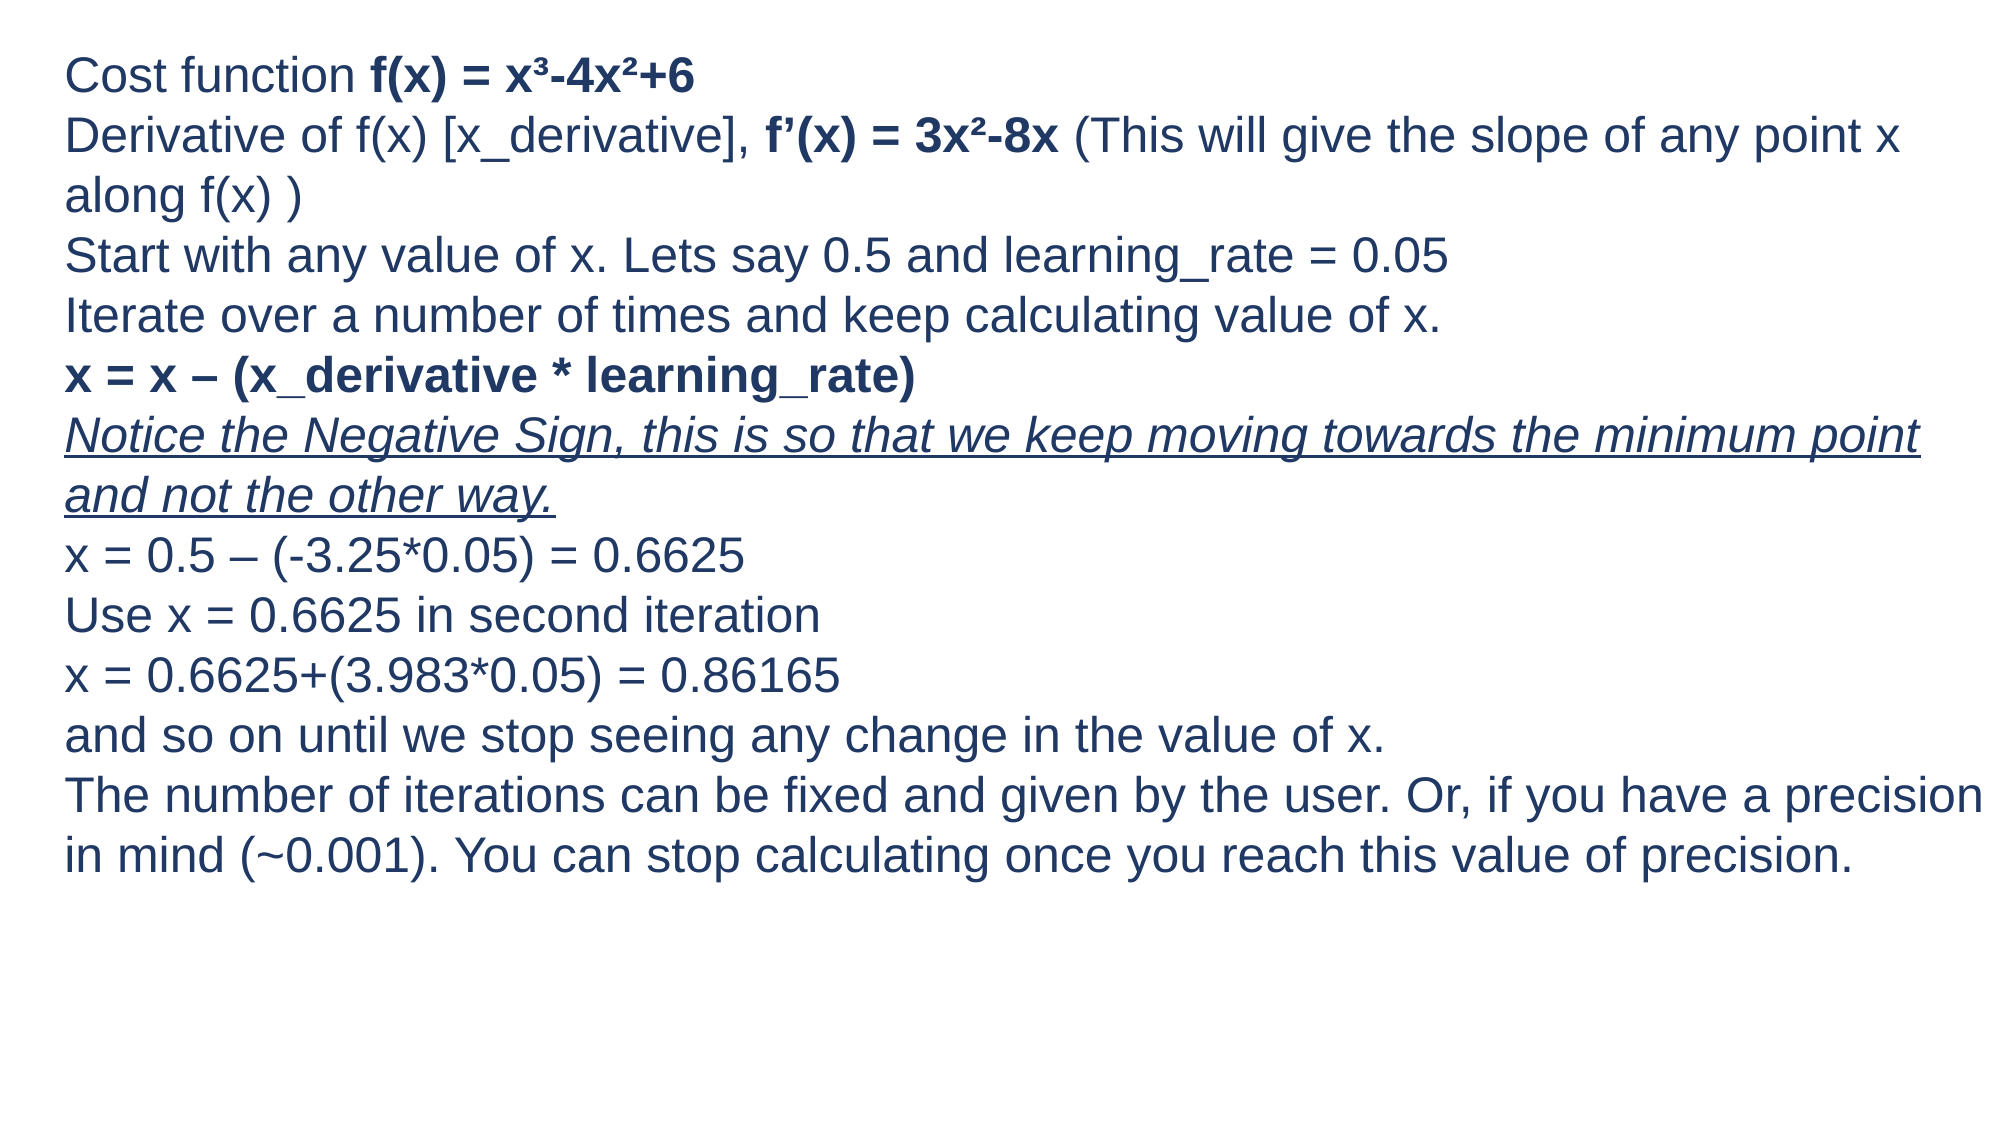

Cost function f(x) = x³-4x²+6
Derivative of f(x) [x_derivative], f’(x) = 3x²-8x (This will give the slope of any point x along f(x) )
Start with any value of x. Lets say 0.5 and learning_rate = 0.05
Iterate over a number of times and keep calculating value of x.
x = x – (x_derivative * learning_rate)
Notice the Negative Sign, this is so that we keep moving towards the minimum point and not the other way.
x = 0.5 – (-3.25*0.05) = 0.6625
Use x = 0.6625 in second iteration
x = 0.6625+(3.983*0.05) = 0.86165
and so on until we stop seeing any change in the value of x.
The number of iterations can be fixed and given by the user. Or, if you have a precision in mind (~0.001). You can stop calculating once you reach this value of precision.